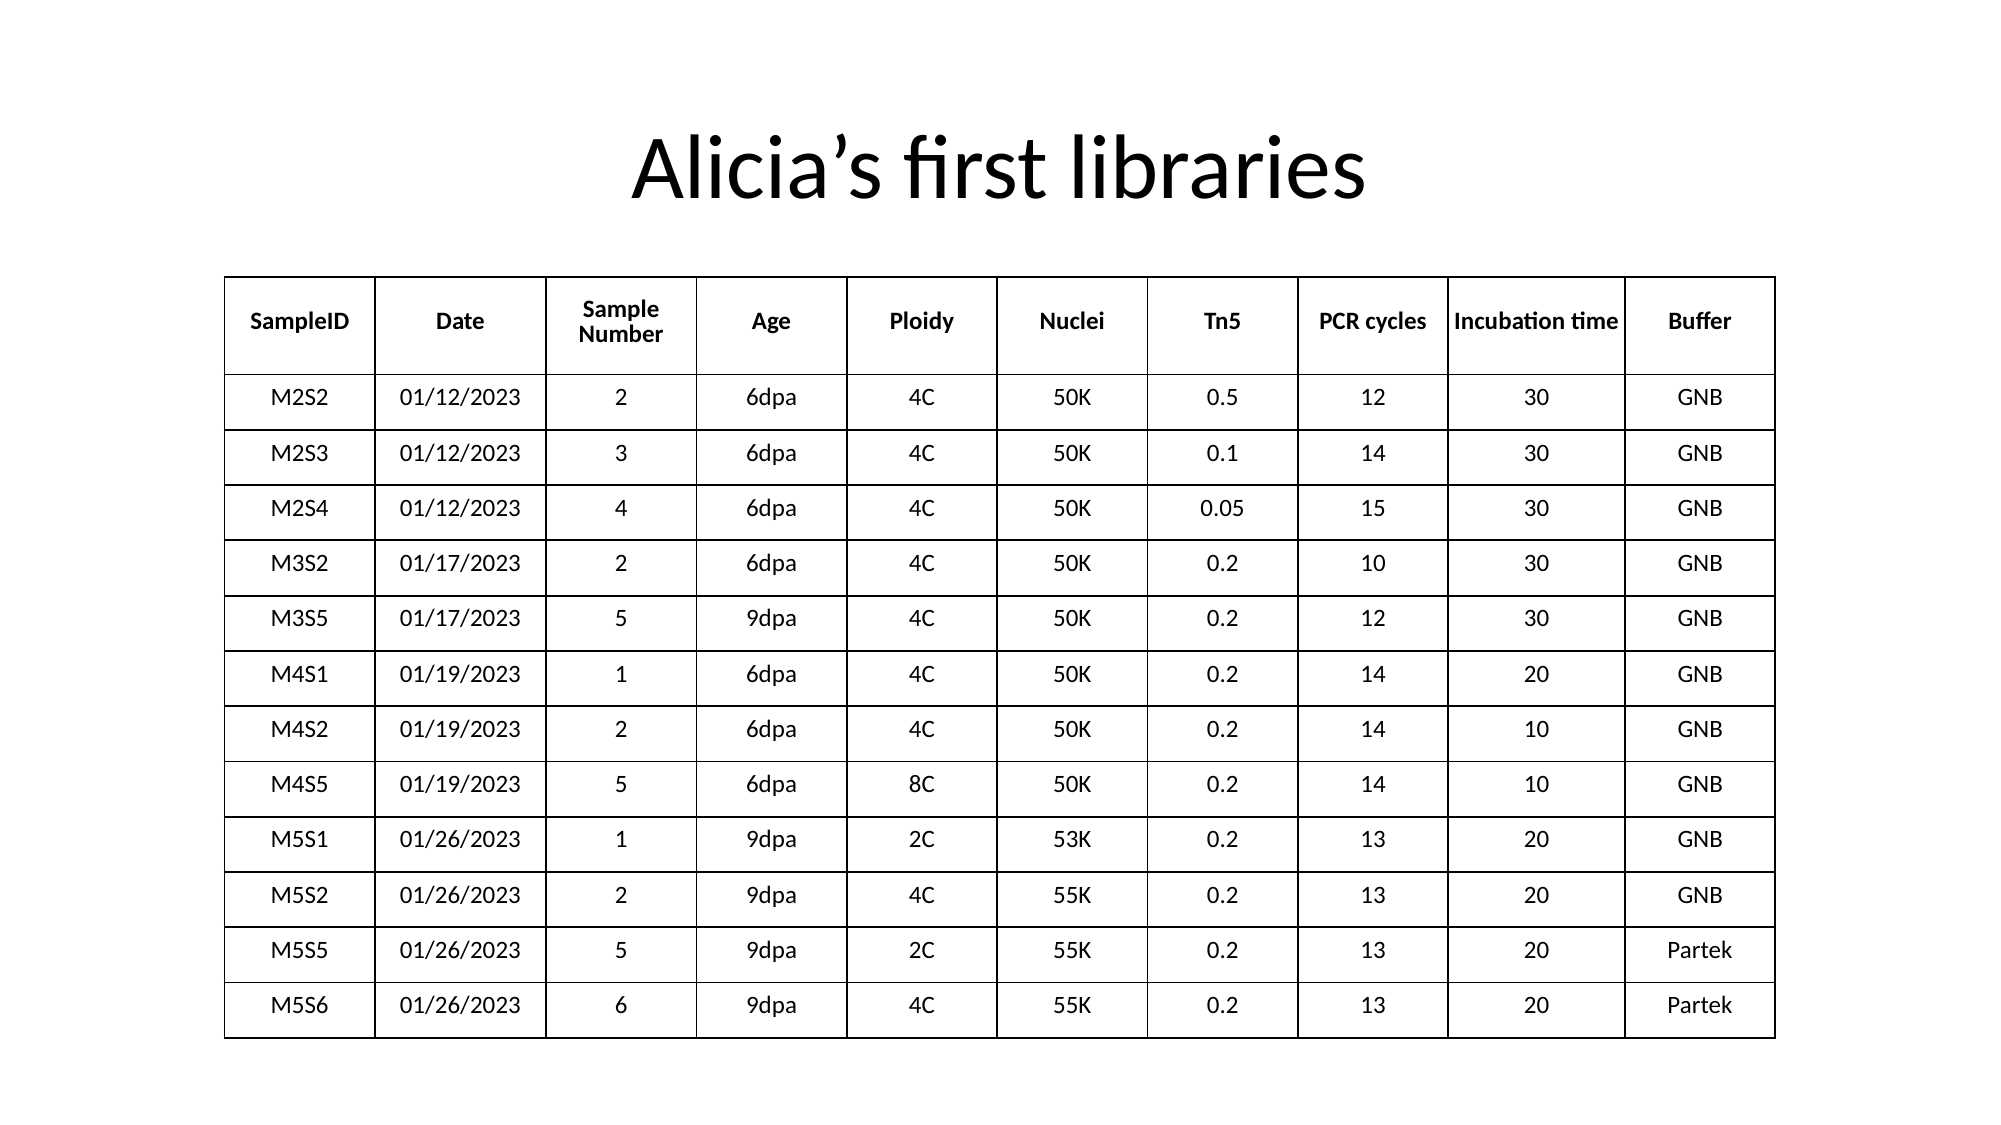

# Alicia’s first libraries
| SampleID | Date | Sample Number | Age | Ploidy | Nuclei | Tn5 | PCR cycles | Incubation time | Buffer |
| --- | --- | --- | --- | --- | --- | --- | --- | --- | --- |
| M2S2 | 01/12/2023 | 2 | 6dpa | 4C | 50K | 0.5 | 12 | 30 | GNB |
| M2S3 | 01/12/2023 | 3 | 6dpa | 4C | 50K | 0.1 | 14 | 30 | GNB |
| M2S4 | 01/12/2023 | 4 | 6dpa | 4C | 50K | 0.05 | 15 | 30 | GNB |
| M3S2 | 01/17/2023 | 2 | 6dpa | 4C | 50K | 0.2 | 10 | 30 | GNB |
| M3S5 | 01/17/2023 | 5 | 9dpa | 4C | 50K | 0.2 | 12 | 30 | GNB |
| M4S1 | 01/19/2023 | 1 | 6dpa | 4C | 50K | 0.2 | 14 | 20 | GNB |
| M4S2 | 01/19/2023 | 2 | 6dpa | 4C | 50K | 0.2 | 14 | 10 | GNB |
| M4S5 | 01/19/2023 | 5 | 6dpa | 8C | 50K | 0.2 | 14 | 10 | GNB |
| M5S1 | 01/26/2023 | 1 | 9dpa | 2C | 53K | 0.2 | 13 | 20 | GNB |
| M5S2 | 01/26/2023 | 2 | 9dpa | 4C | 55K | 0.2 | 13 | 20 | GNB |
| M5S5 | 01/26/2023 | 5 | 9dpa | 2C | 55K | 0.2 | 13 | 20 | Partek |
| M5S6 | 01/26/2023 | 6 | 9dpa | 4C | 55K | 0.2 | 13 | 20 | Partek |